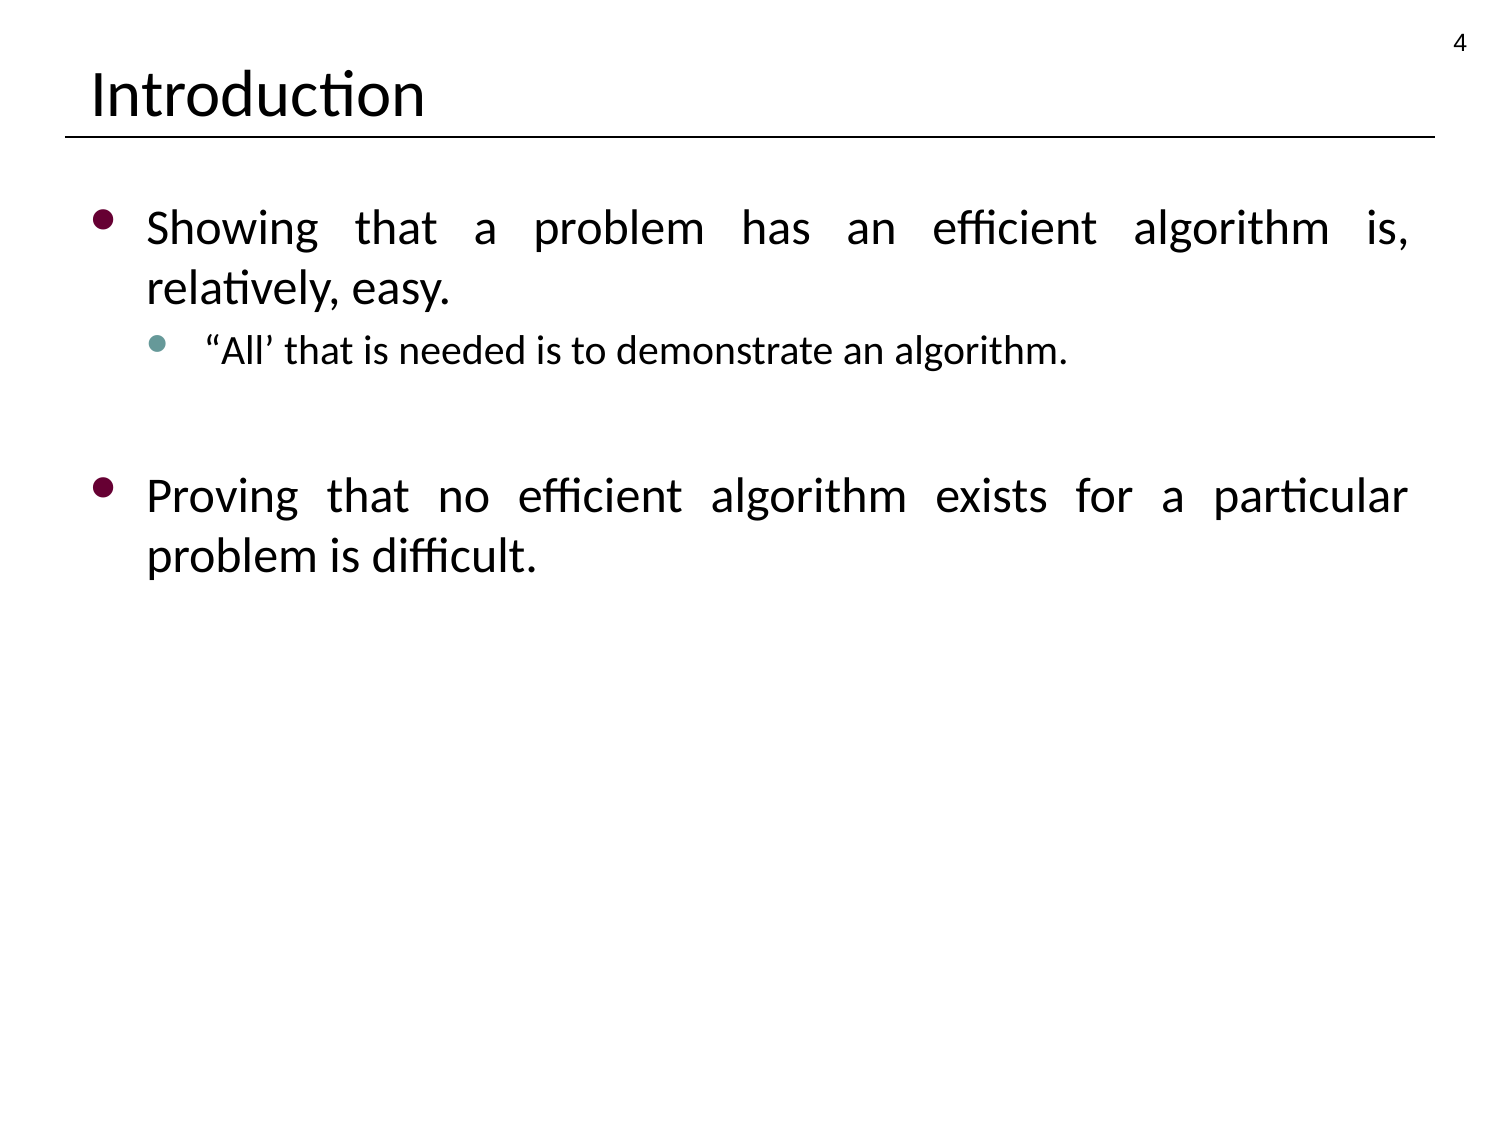

4
# Introduction

Showing that a problem has an efficient algorithm is, relatively, easy.
“All’ that is needed is to demonstrate an algorithm.

Proving that no efficient algorithm exists for a particular problem is difficult.